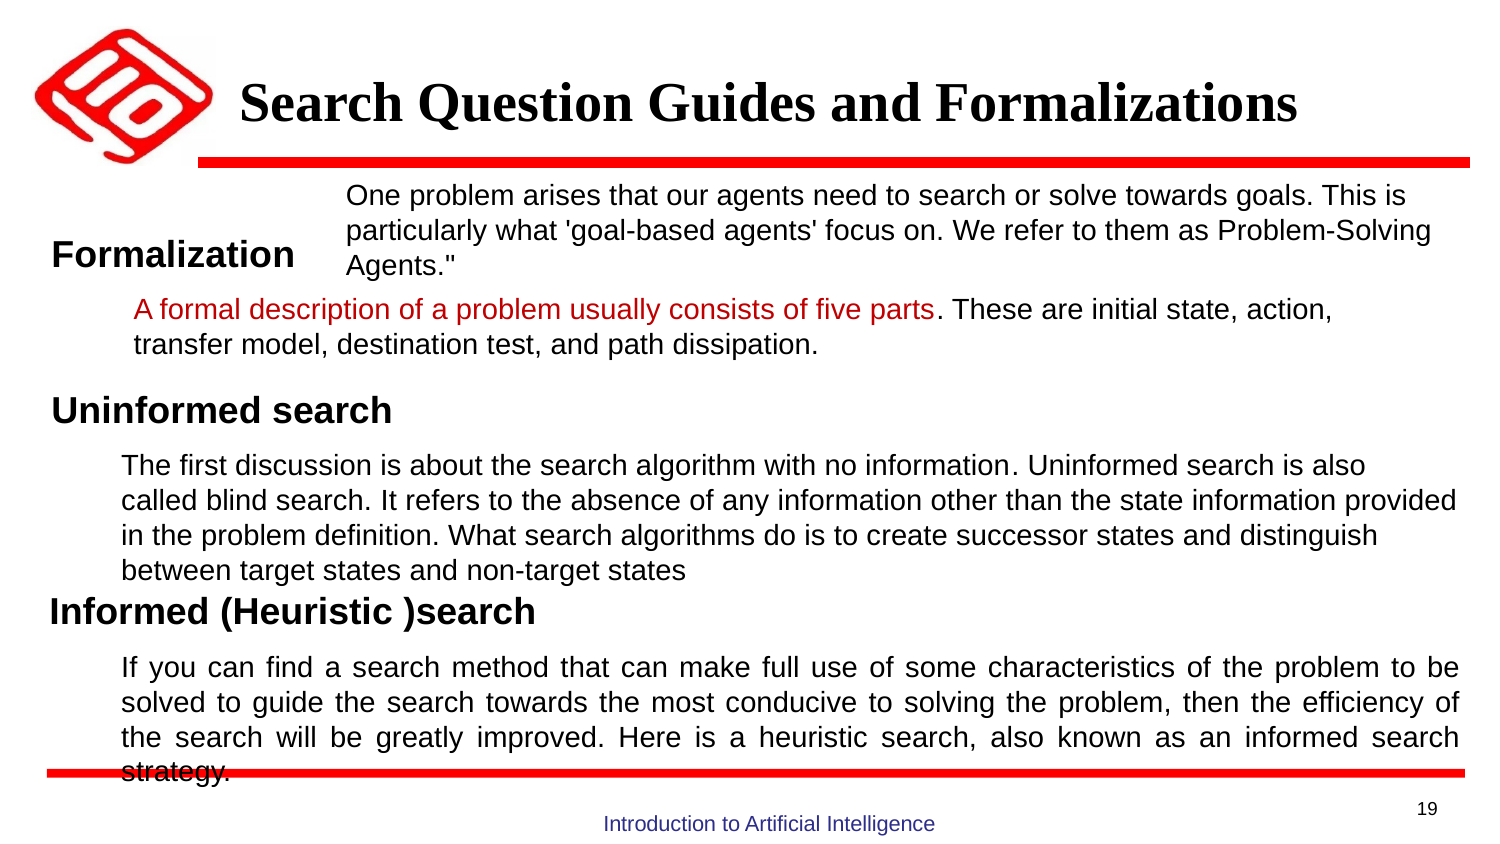

# Search Question Guides and Formalizations
One problem arises that our agents need to search or solve towards goals. This is particularly what 'goal-based agents' focus on. We refer to them as Problem-Solving Agents."
Formalization
A formal description of a problem usually consists of five parts. These are initial state, action, transfer model, destination test, and path dissipation.
Uninformed search
The first discussion is about the search algorithm with no information. Uninformed search is also
called blind search. It refers to the absence of any information other than the state information provided
in the problem definition. What search algorithms do is to create successor states and distinguish
between target states and non-target states
Informed (Heuristic )search
If you can find a search method that can make full use of some characteristics of the problem to be solved to guide the search towards the most conducive to solving the problem, then the efficiency of the search will be greatly improved. Here is a heuristic search, also known as an informed search strategy.
19
Introduction to Artificial Intelligence